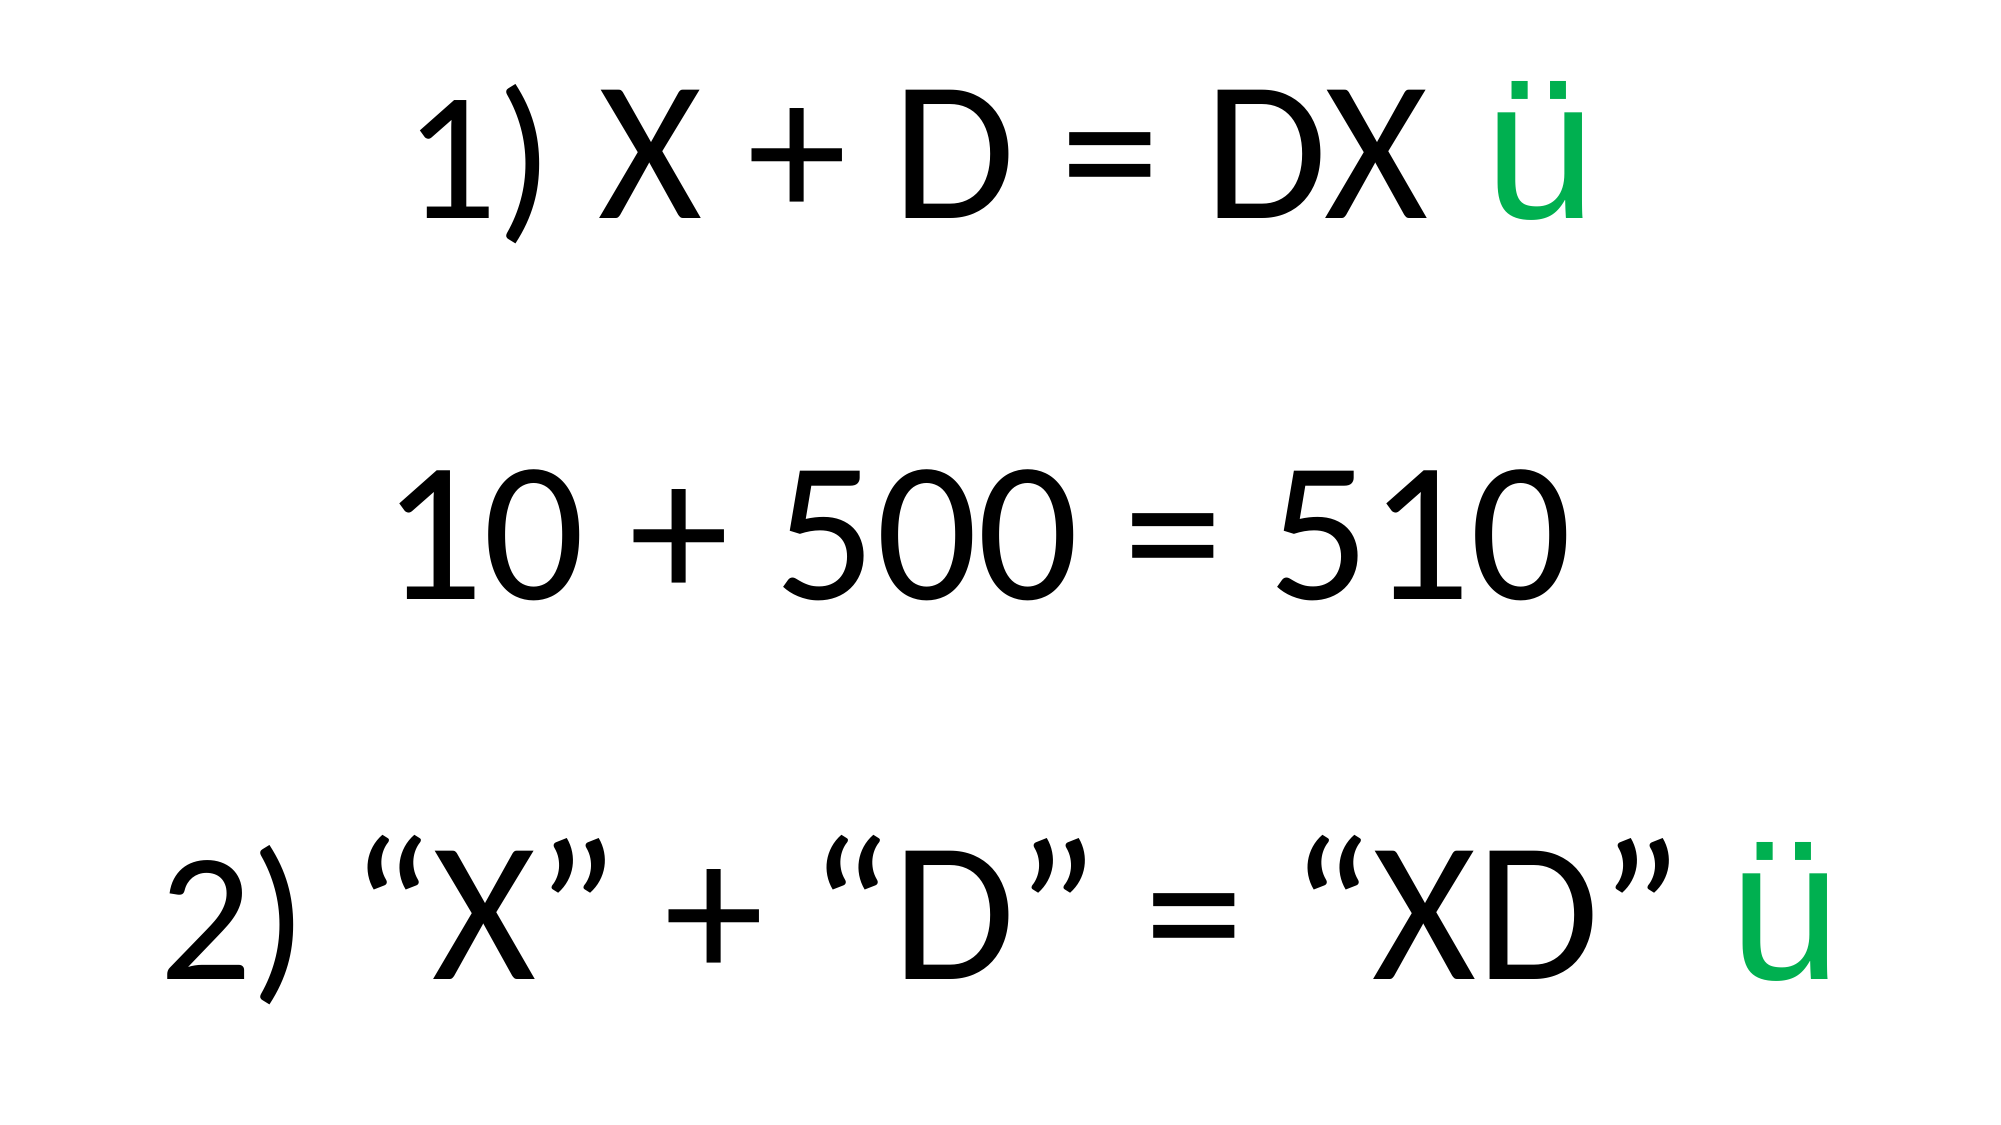

1) X + D = DX ü
10 + 500 = 510
2) “X” + “D” = “XD” ü